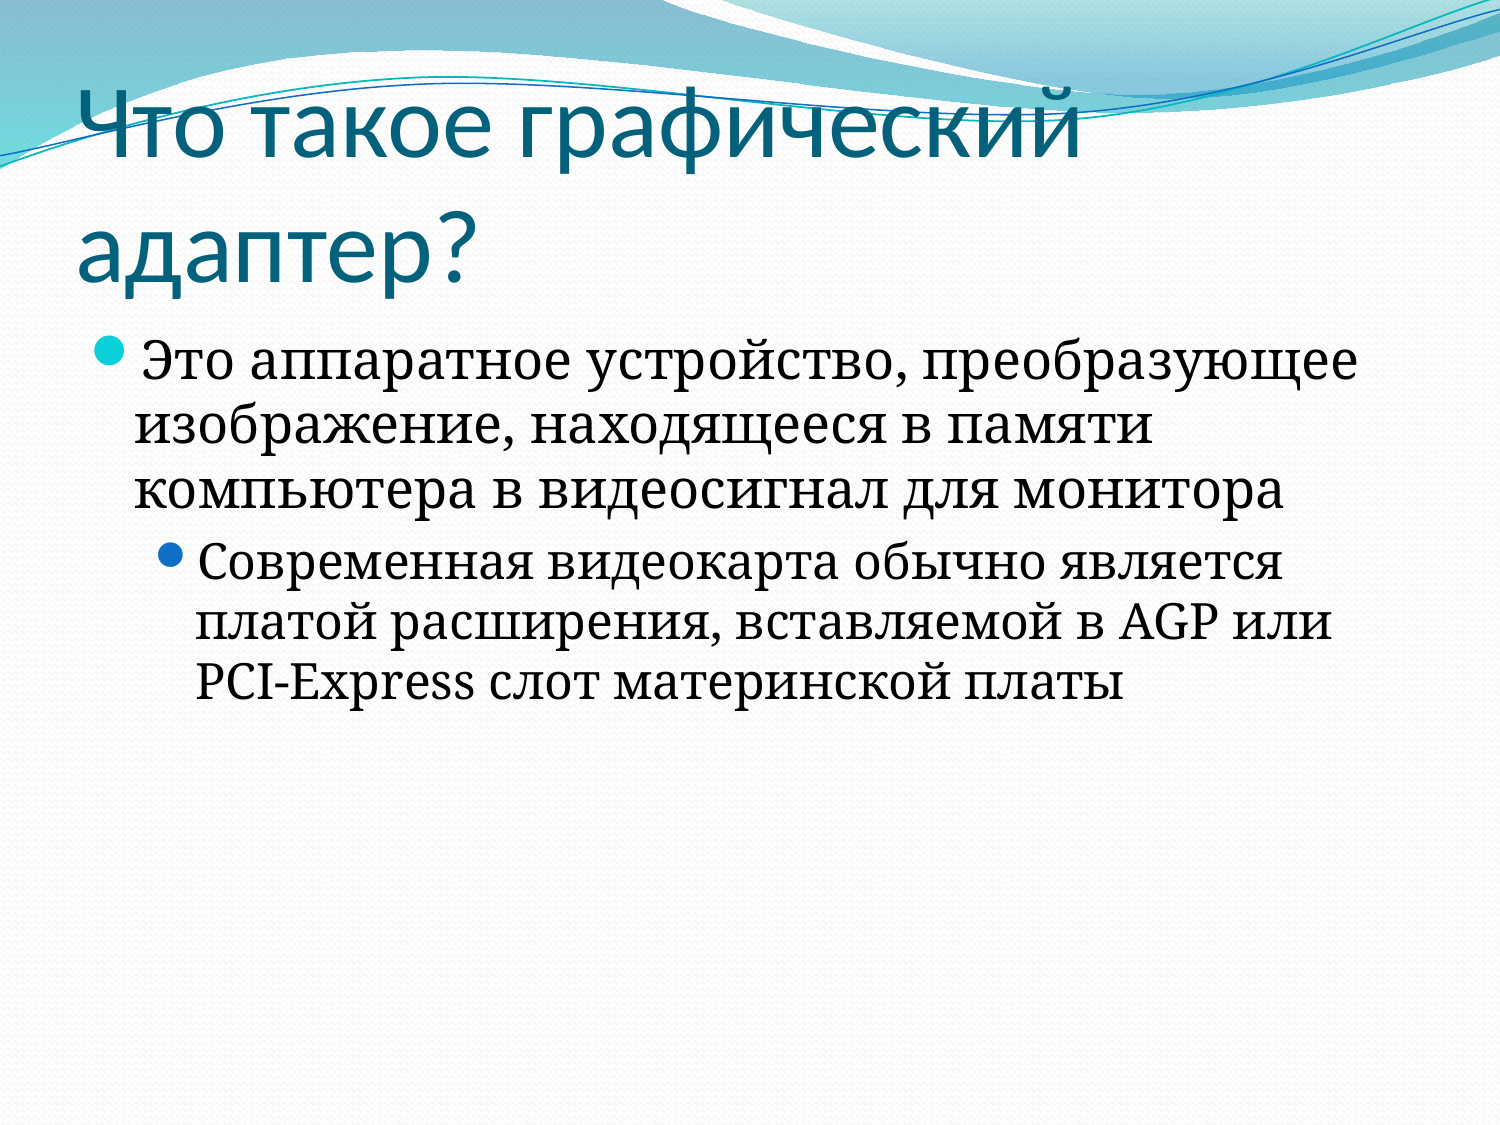

# Что такое графический адаптер?
Это аппаратное устройство, преобразующее изображение, находящееся в памяти компьютера в видеосигнал для монитора
Современная видеокарта обычно является платой расширения, вставляемой в AGP или PCI-Express слот материнской платы